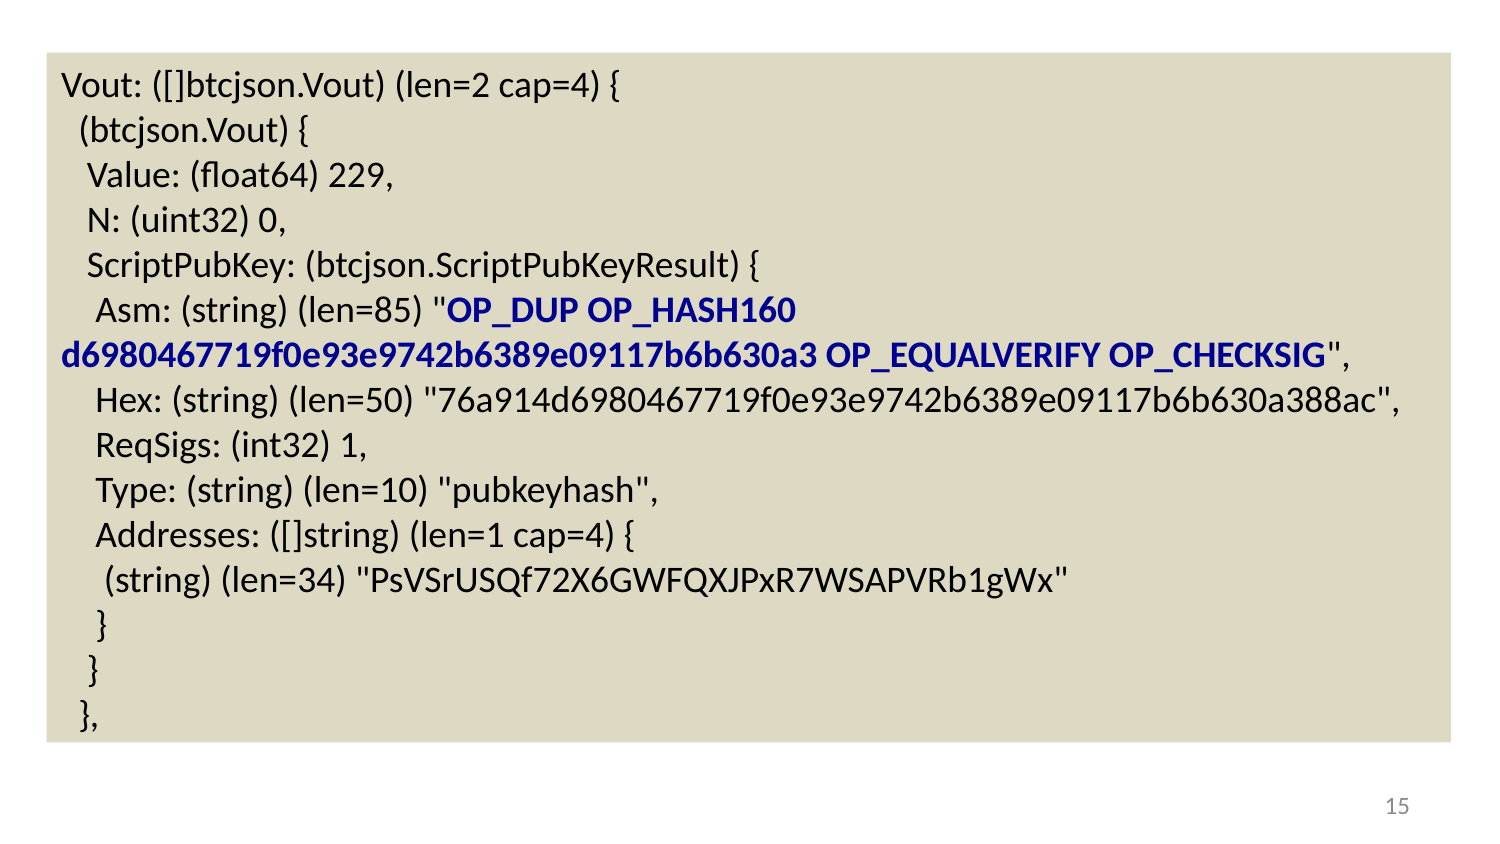

Vout: ([]btcjson.Vout) (len=2 cap=4) {
  (btcjson.Vout) {
   Value: (float64) 229,
   N: (uint32) 0,
   ScriptPubKey: (btcjson.ScriptPubKeyResult) {
    Asm: (string) (len=85) "OP_DUP OP_HASH160 d6980467719f0e93e9742b6389e09117b6b630a3 OP_EQUALVERIFY OP_CHECKSIG",
    Hex: (string) (len=50) "76a914d6980467719f0e93e9742b6389e09117b6b630a388ac",
    ReqSigs: (int32) 1,
    Type: (string) (len=10) "pubkeyhash",
    Addresses: ([]string) (len=1 cap=4) {
     (string) (len=34) "PsVSrUSQf72X6GWFQXJPxR7WSAPVRb1gWx"
    }
   }
  },
15